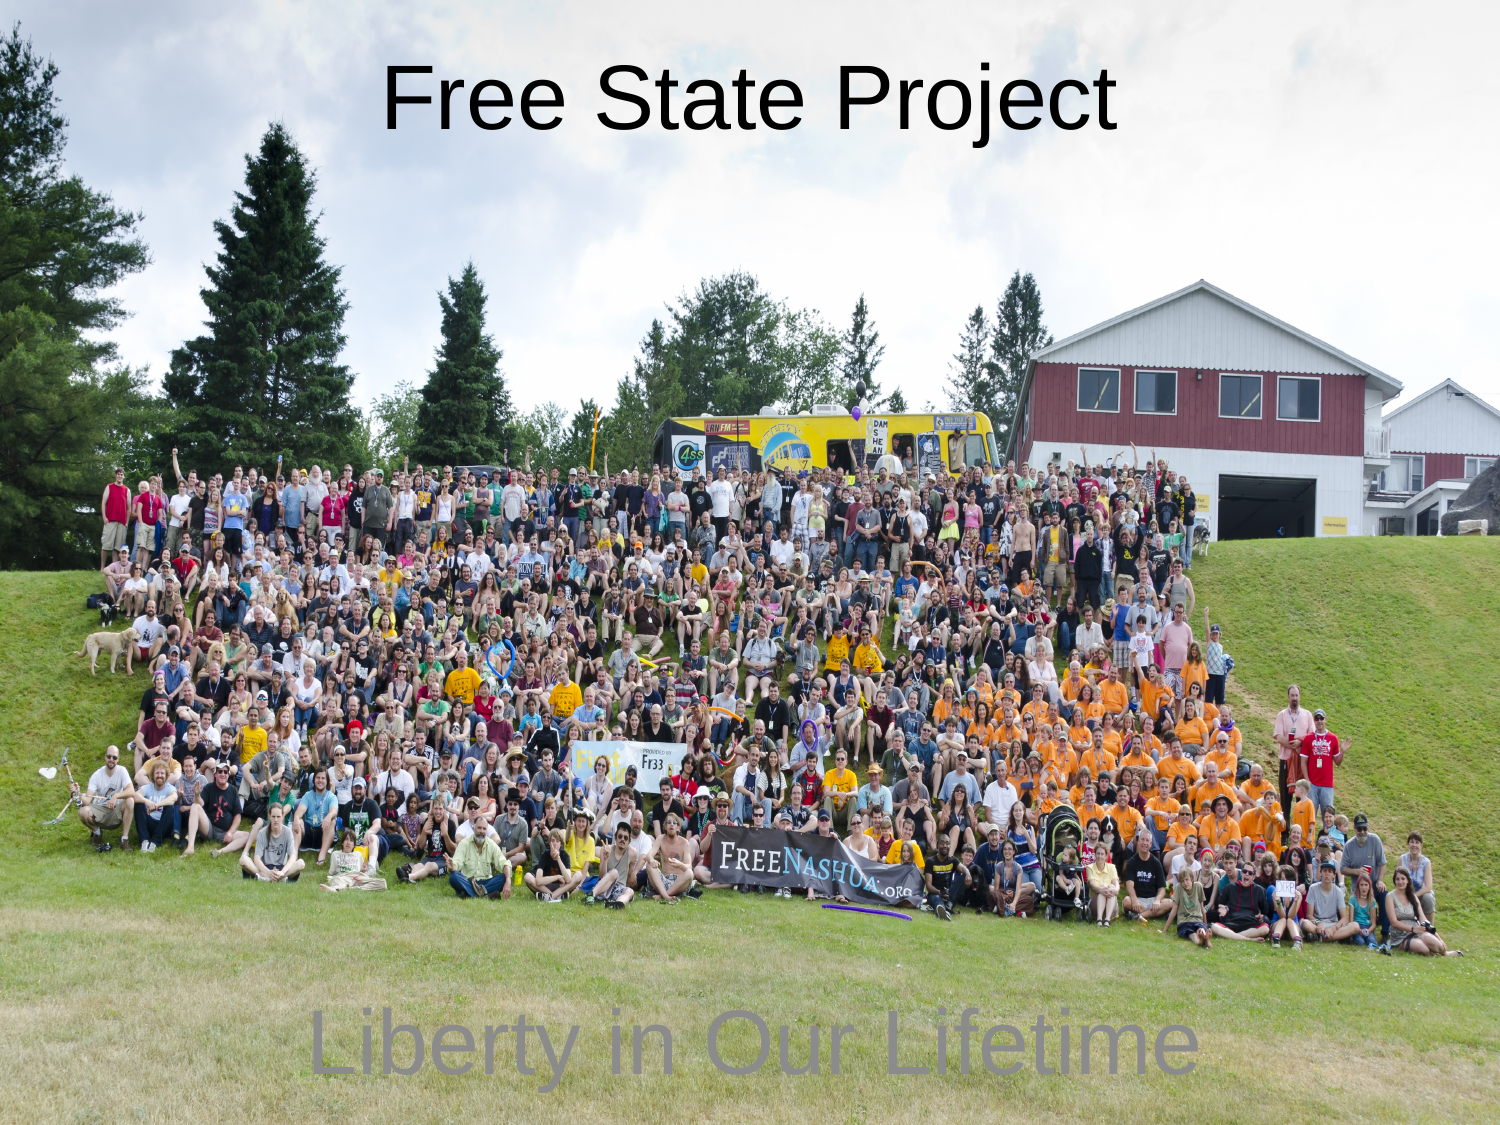

# Free State Project
Liberty in Our Lifetime